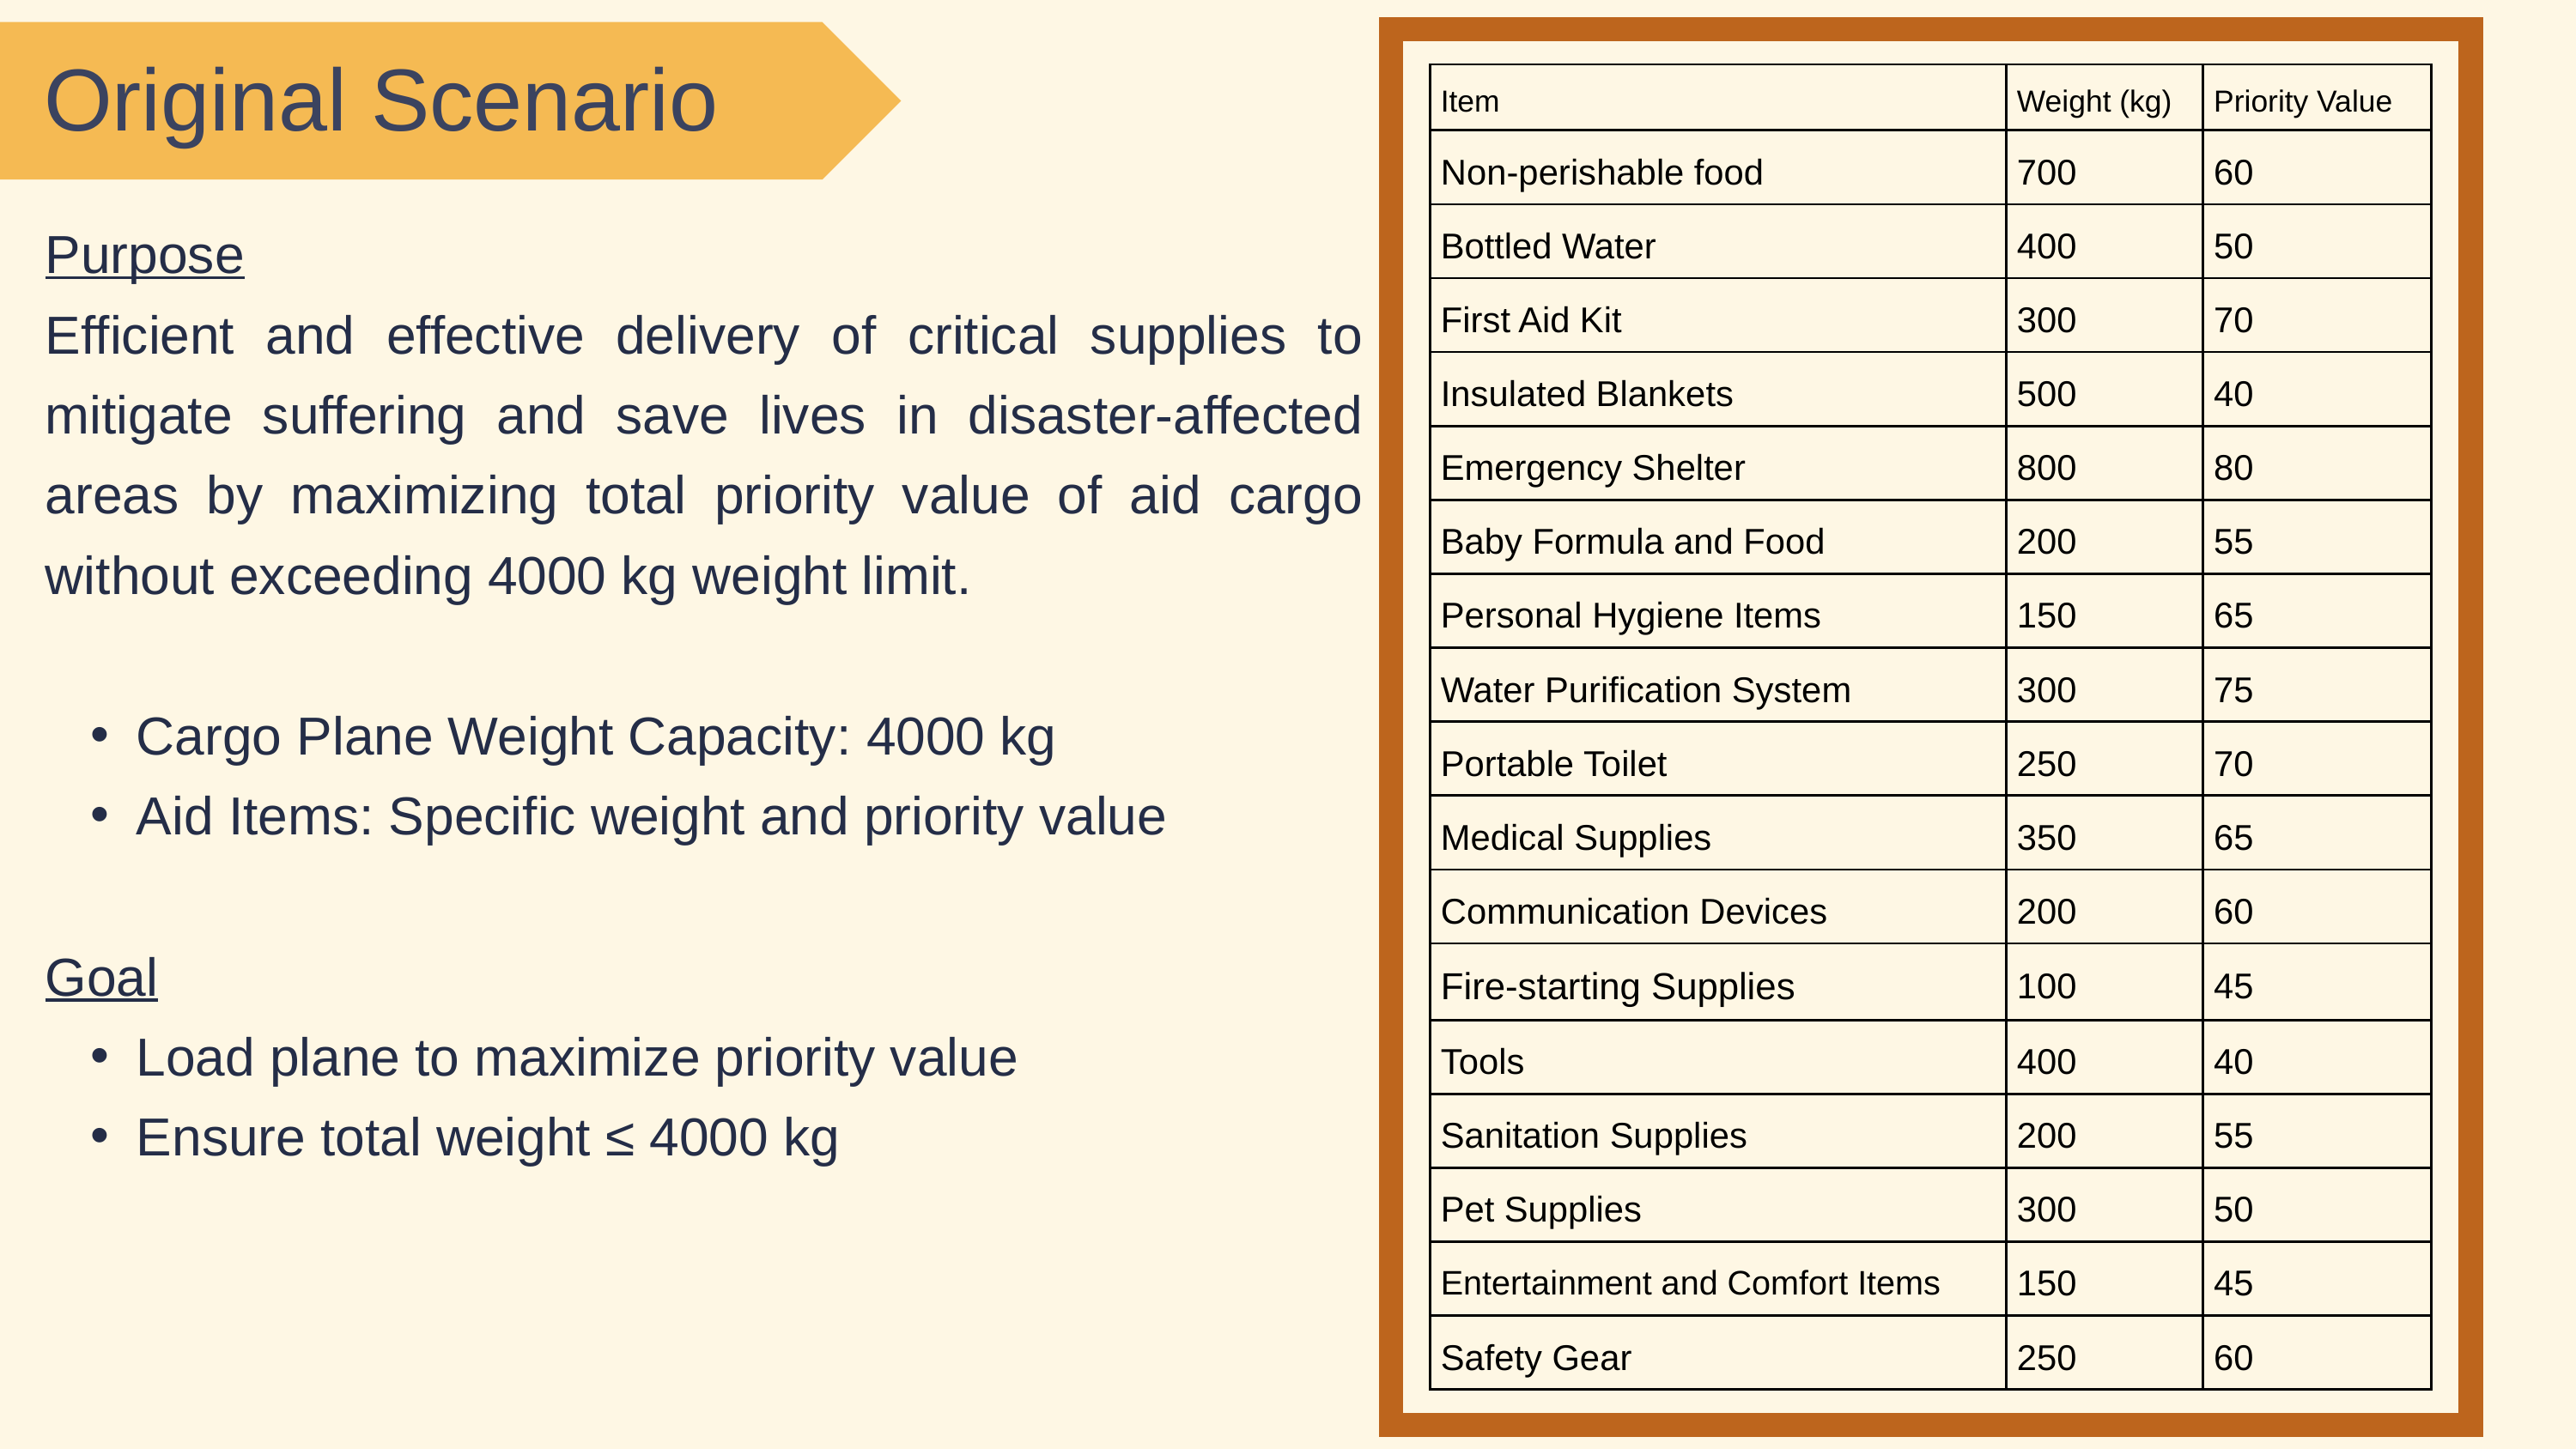

Original Scenario
| Item | Weight (kg) | Priority Value |
| --- | --- | --- |
| Non-perishable food | 700 | 60 |
| Bottled Water | 400 | 50 |
| First Aid Kit | 300 | 70 |
| Insulated Blankets | 500 | 40 |
| Emergency Shelter | 800 | 80 |
| Baby Formula and Food | 200 | 55 |
| Personal Hygiene Items | 150 | 65 |
| Water Purification System | 300 | 75 |
| Portable Toilet | 250 | 70 |
| Medical Supplies | 350 | 65 |
| Communication Devices | 200 | 60 |
| Fire-starting Supplies | 100 | 45 |
| Tools | 400 | 40 |
| Sanitation Supplies | 200 | 55 |
| Pet Supplies | 300 | 50 |
| Entertainment and Comfort Items | 150 | 45 |
| Safety Gear | 250 | 60 |
Purpose
Efficient and effective delivery of critical supplies to mitigate suffering and save lives in disaster-affected areas by maximizing total priority value of aid cargo without exceeding 4000 kg weight limit.

Cargo Plane Weight Capacity: 4000 kg
Aid Items: Specific weight and priority value

Goal
Load plane to maximize priority value
Ensure total weight ≤ 4000 kg